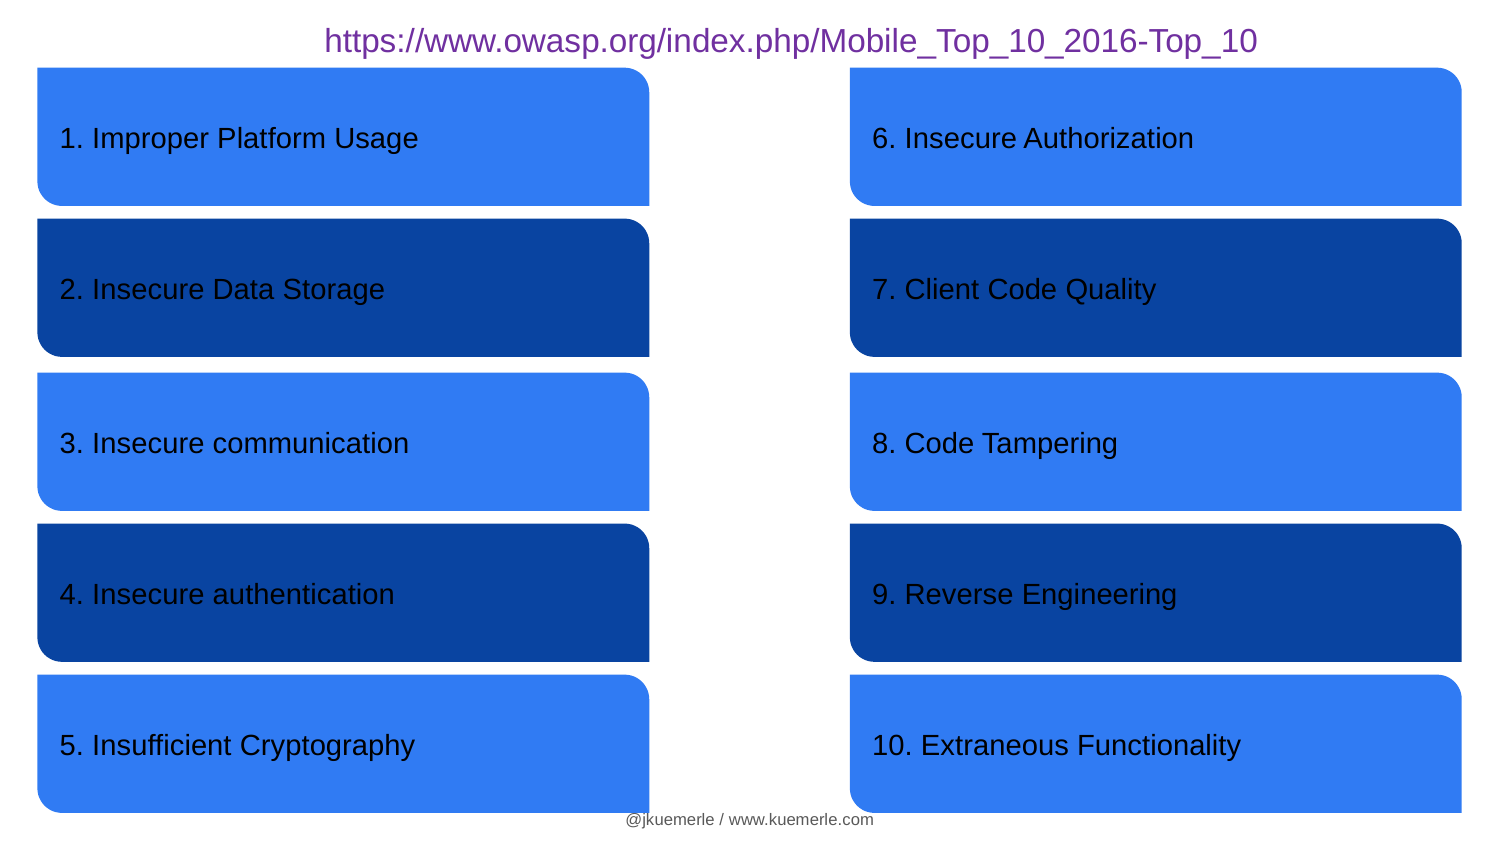

https://www.owasp.org/index.php/Mobile_Top_10_2016-Top_10
1. Improper Platform Usage
6. Insecure Authorization
2. Insecure Data Storage
7. Client Code Quality
3. Insecure communication
8. Code Tampering
4. Insecure authentication
9. Reverse Engineering
5. Insufficient Cryptography
10. Extraneous Functionality